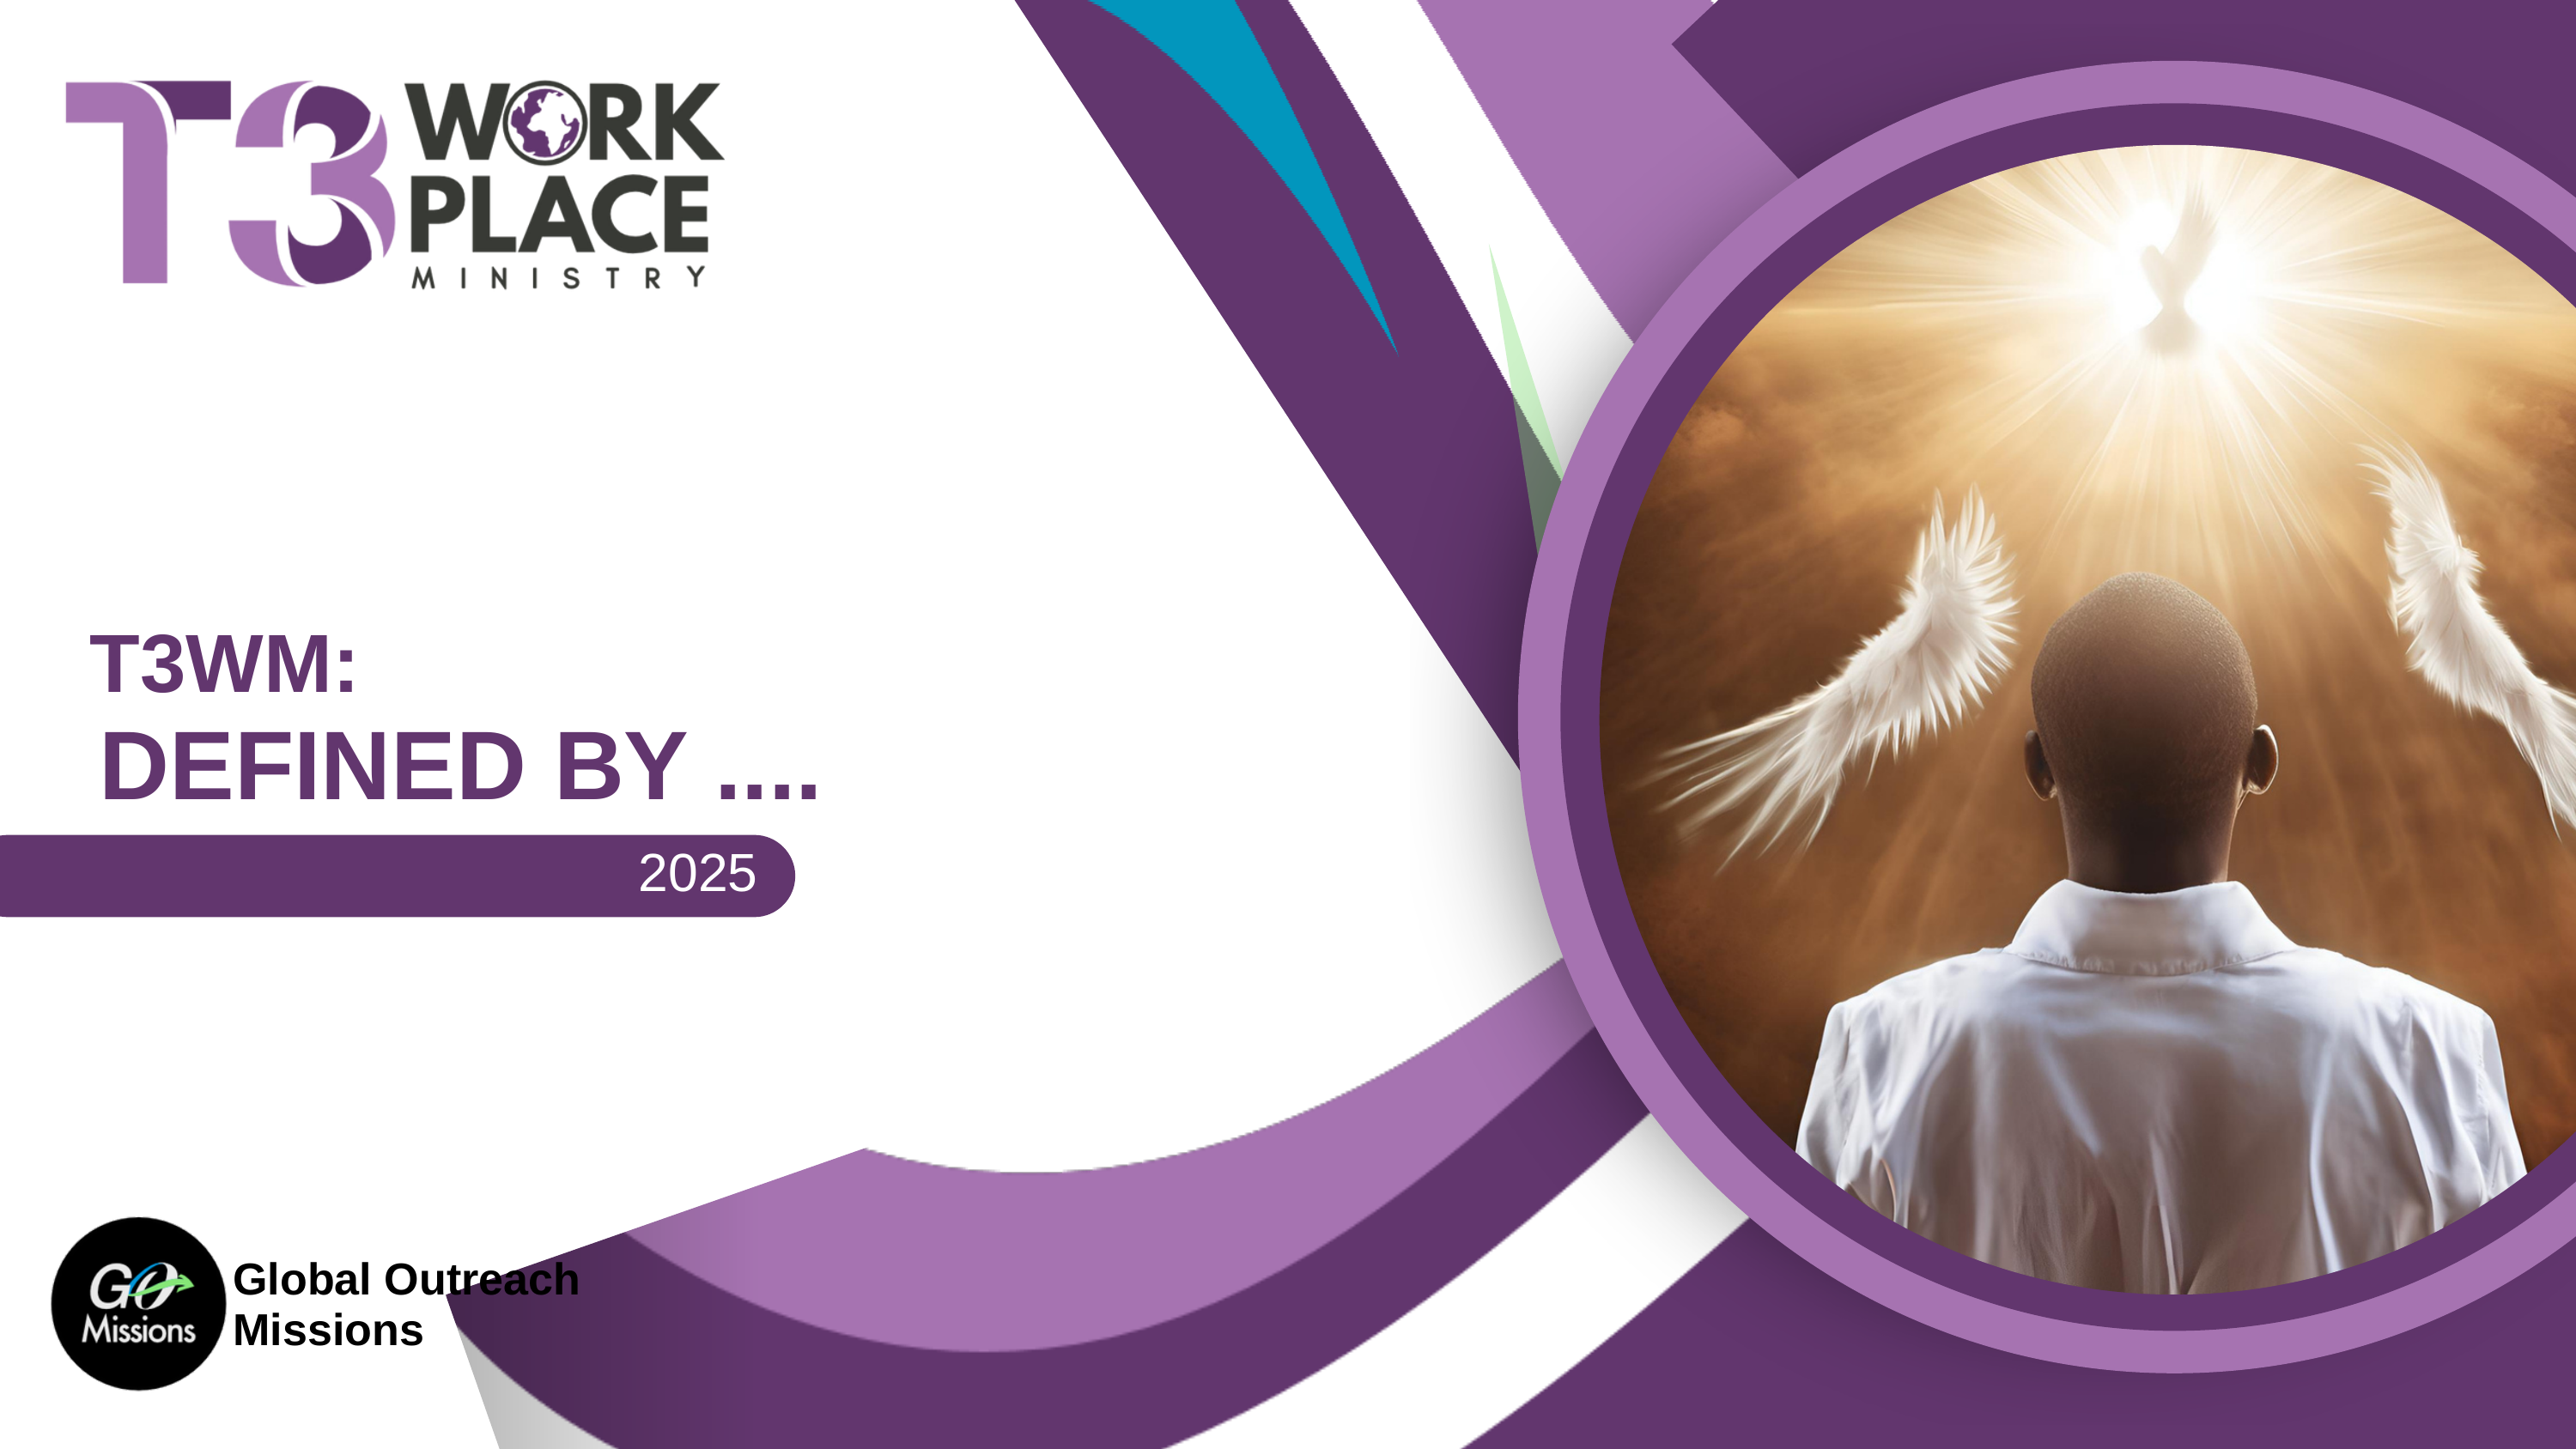

T3WM:
DEFINED BY ....

 2025

Global Outreach
Missions